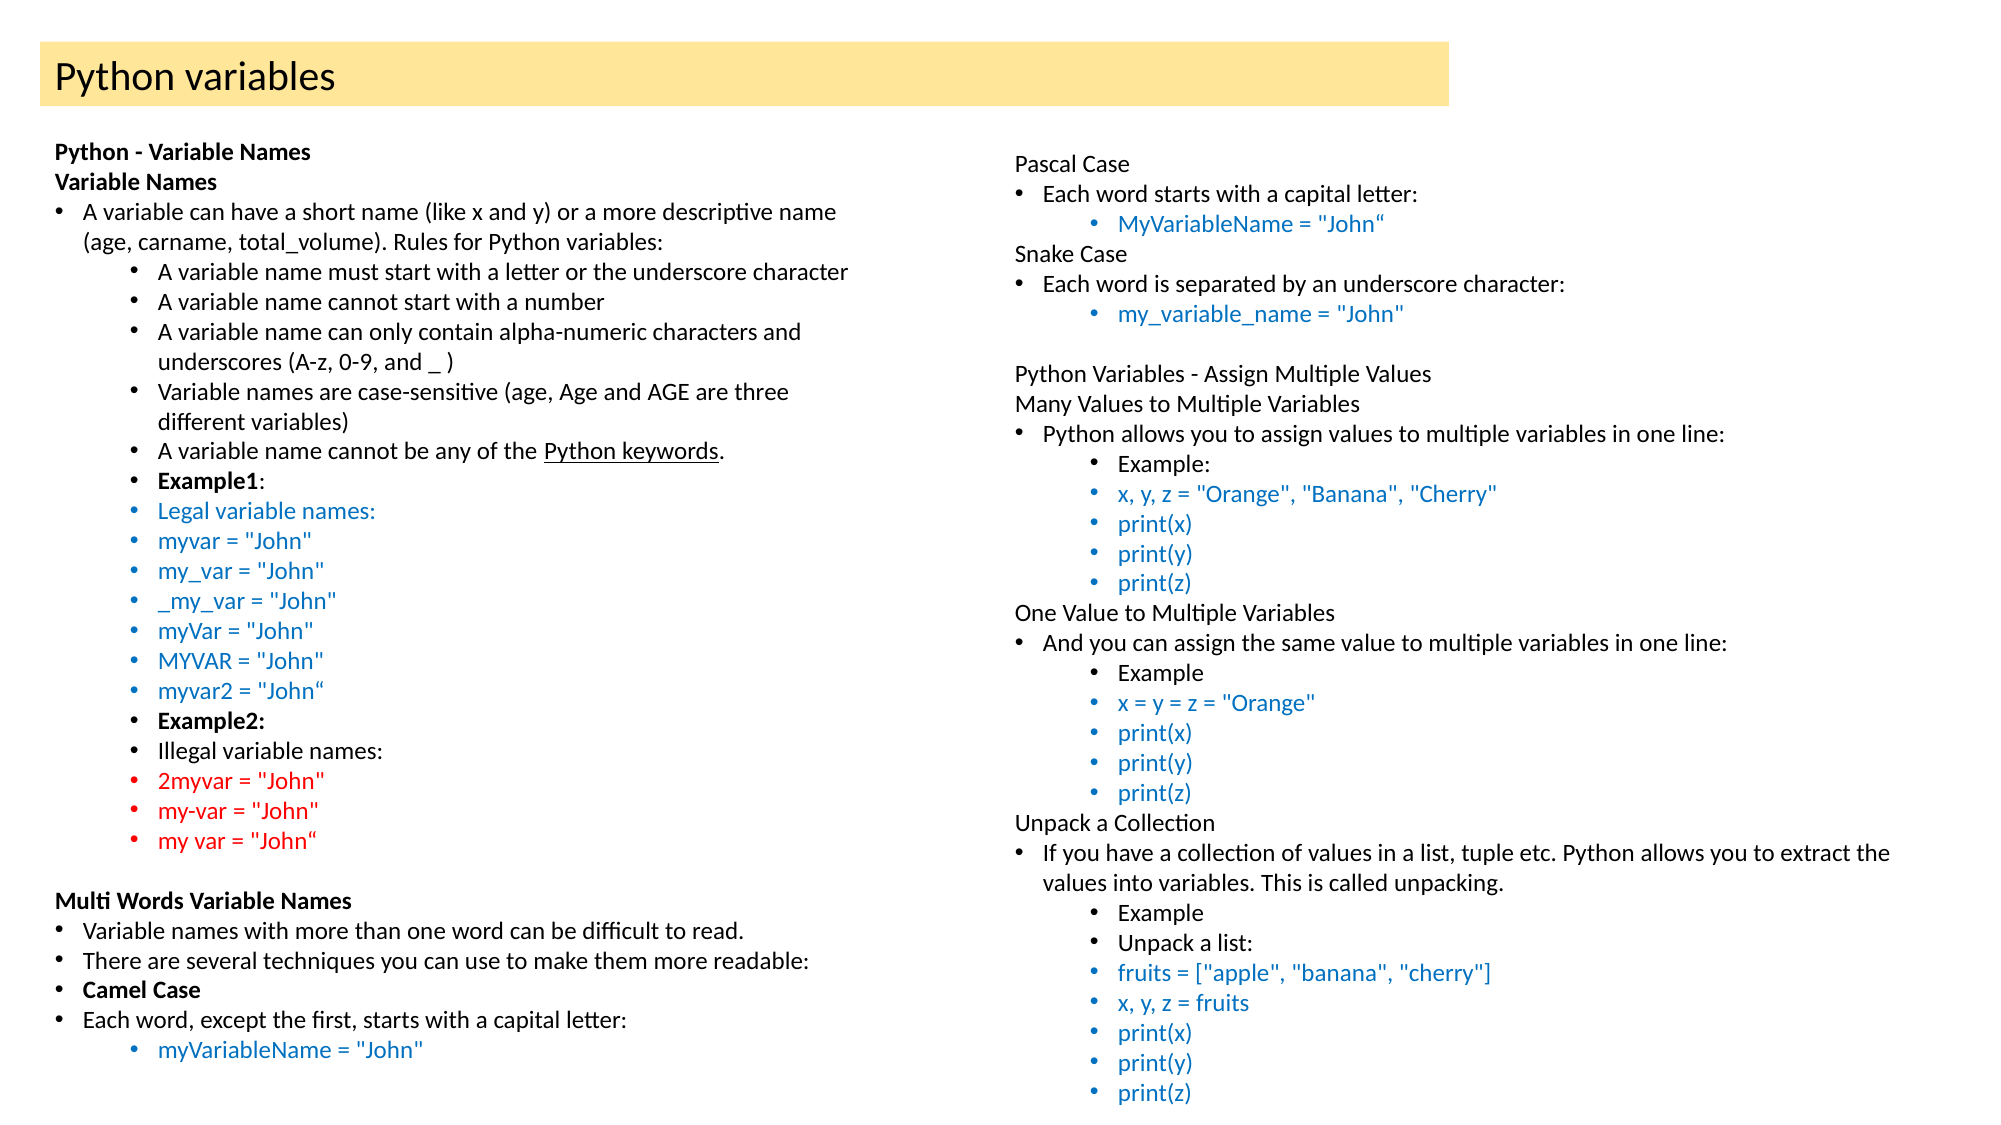

Python variables
Python - Variable Names
Variable Names
A variable can have a short name (like x and y) or a more descriptive name (age, carname, total_volume). Rules for Python variables:
A variable name must start with a letter or the underscore character
A variable name cannot start with a number
A variable name can only contain alpha-numeric characters and underscores (A-z, 0-9, and _ )
Variable names are case-sensitive (age, Age and AGE are three different variables)
A variable name cannot be any of the Python keywords.
Example1:
Legal variable names:
myvar = "John"
my_var = "John"
_my_var = "John"
myVar = "John"
MYVAR = "John"
myvar2 = "John“
Example2:
Illegal variable names:
2myvar = "John"
my-var = "John"
my var = "John“

Multi Words Variable Names
Variable names with more than one word can be difficult to read.
There are several techniques you can use to make them more readable:
Camel Case
Each word, except the first, starts with a capital letter:
myVariableName = "John"
Pascal Case
Each word starts with a capital letter:
MyVariableName = "John“
Snake Case
Each word is separated by an underscore character:
my_variable_name = "John"

Python Variables - Assign Multiple Values
Many Values to Multiple Variables
Python allows you to assign values to multiple variables in one line:
Example:
x, y, z = "Orange", "Banana", "Cherry"
print(x)
print(y)
print(z)
One Value to Multiple Variables
And you can assign the same value to multiple variables in one line:
Example
x = y = z = "Orange"
print(x)
print(y)
print(z)
Unpack a Collection
If you have a collection of values in a list, tuple etc. Python allows you to extract the values into variables. This is called unpacking.
Example
Unpack a list:
fruits = ["apple", "banana", "cherry"]
x, y, z = fruits
print(x)
print(y)
print(z)